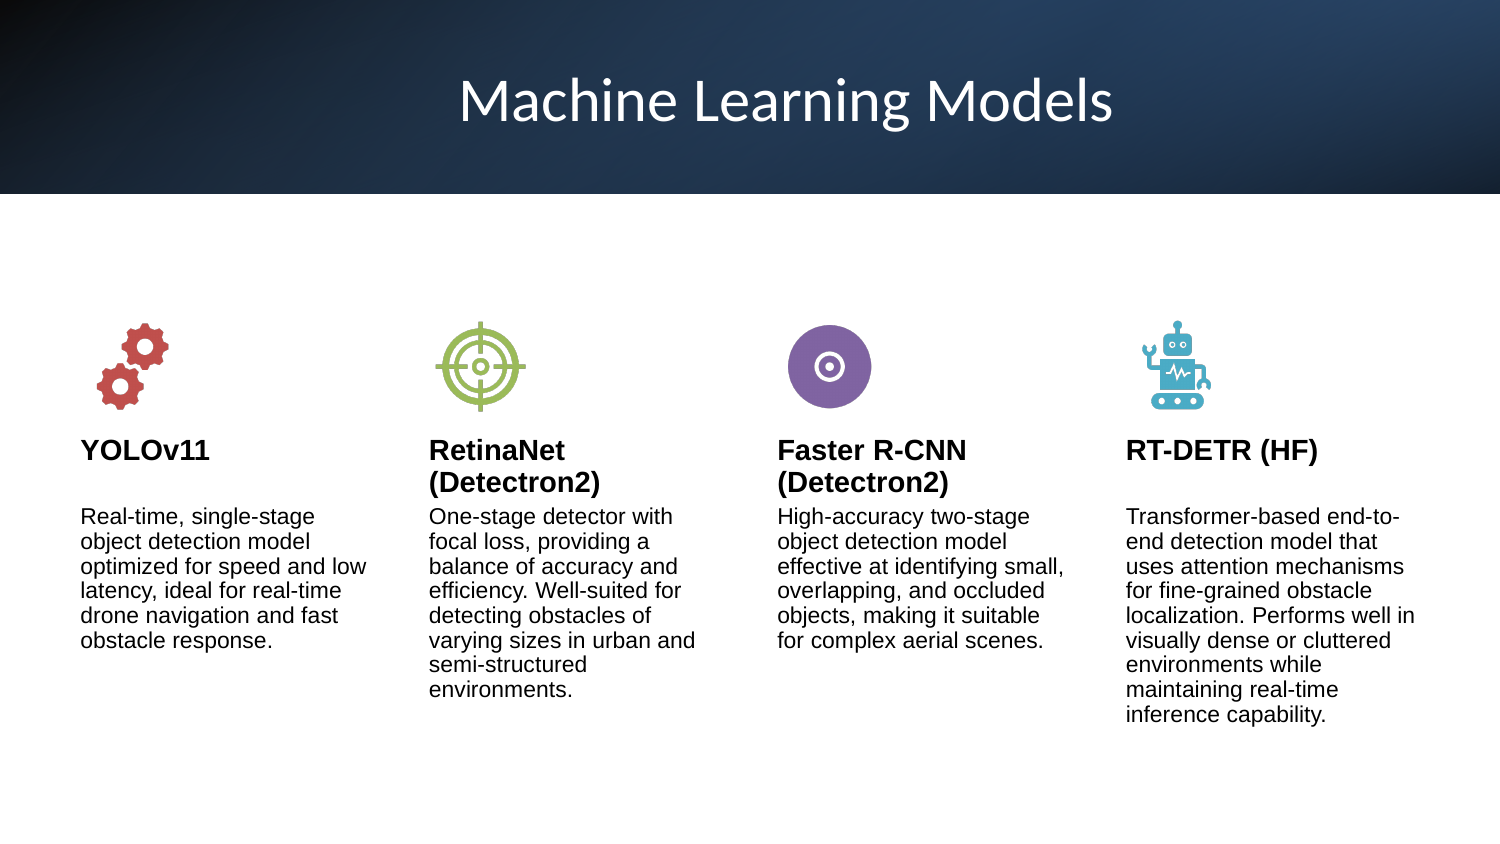

# Machine Learning Models

YOLOv11

RetinaNet (Detectron2)

Faster R-CNN (Detectron2)

RT-DETR (HF)

Real-time, single-stage object detection model optimized for speed and low latency, ideal for real-time drone navigation and fast obstacle response.

One-stage detector with focal loss, providing a balance of accuracy and efficiency. Well-suited for detecting obstacles of varying sizes in urban and semi-structured environments.

High-accuracy two-stage object detection model effective at identifying small, overlapping, and occluded objects, making it suitable for complex aerial scenes.

Transformer-based end-to-end detection model that uses attention mechanisms for fine-grained obstacle localization. Performs well in visually dense or cluttered environments while maintaining real-time inference capability.